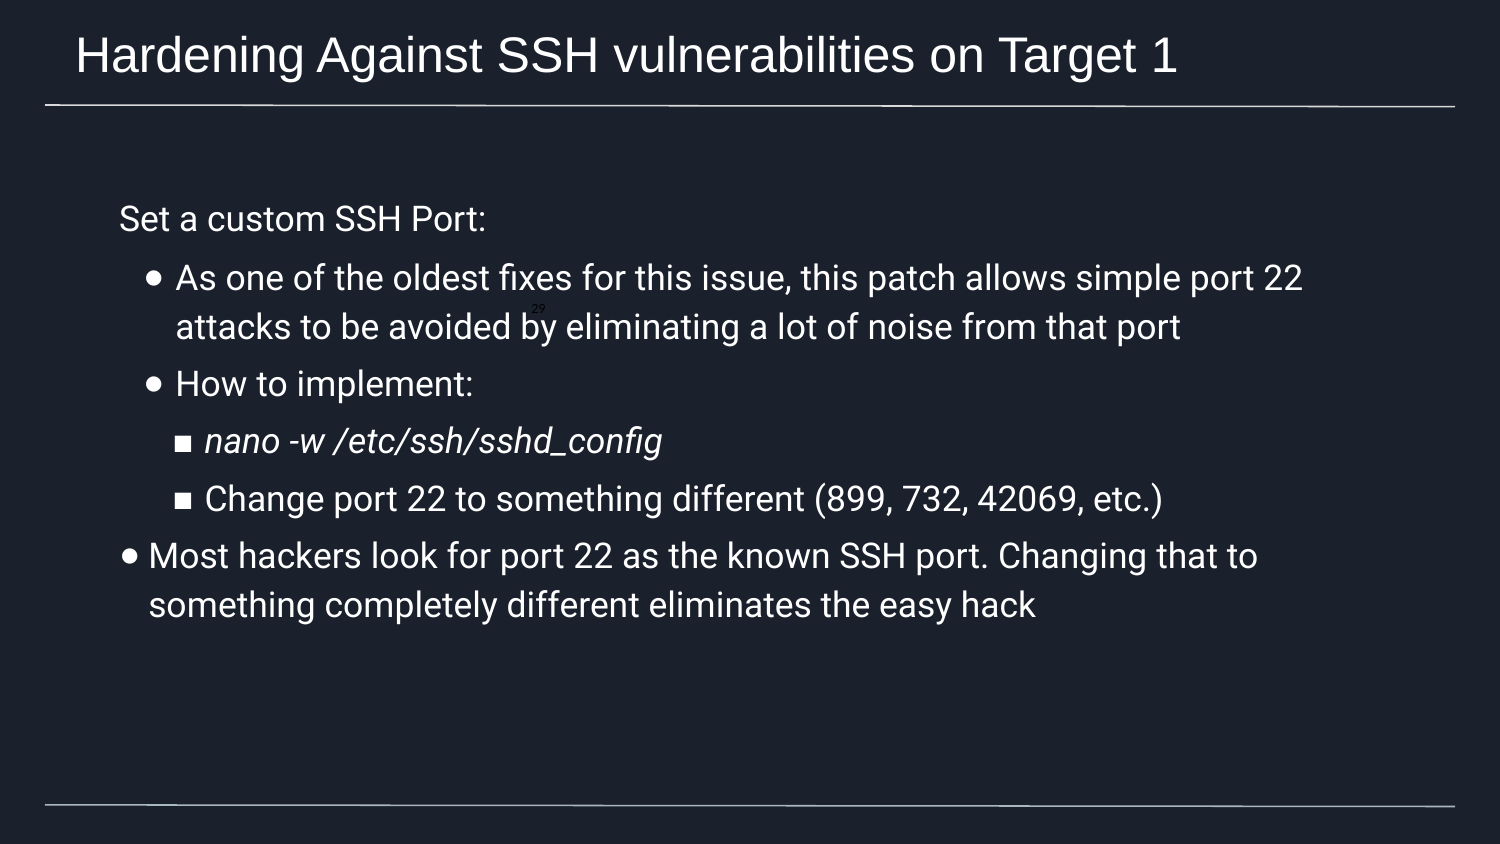

# Hardening Against SSH vulnerabilities on Target 1

Set a custom SSH Port:
As one of the oldest fixes for this issue, this patch allows simple port 22 attacks to be avoided by eliminating a lot of noise from that port
How to implement:
nano -w /etc/ssh/sshd_config
Change port 22 to something different (899, 732, 42069, etc.)
Most hackers look for port 22 as the known SSH port. Changing that to something completely different eliminates the easy hack
29